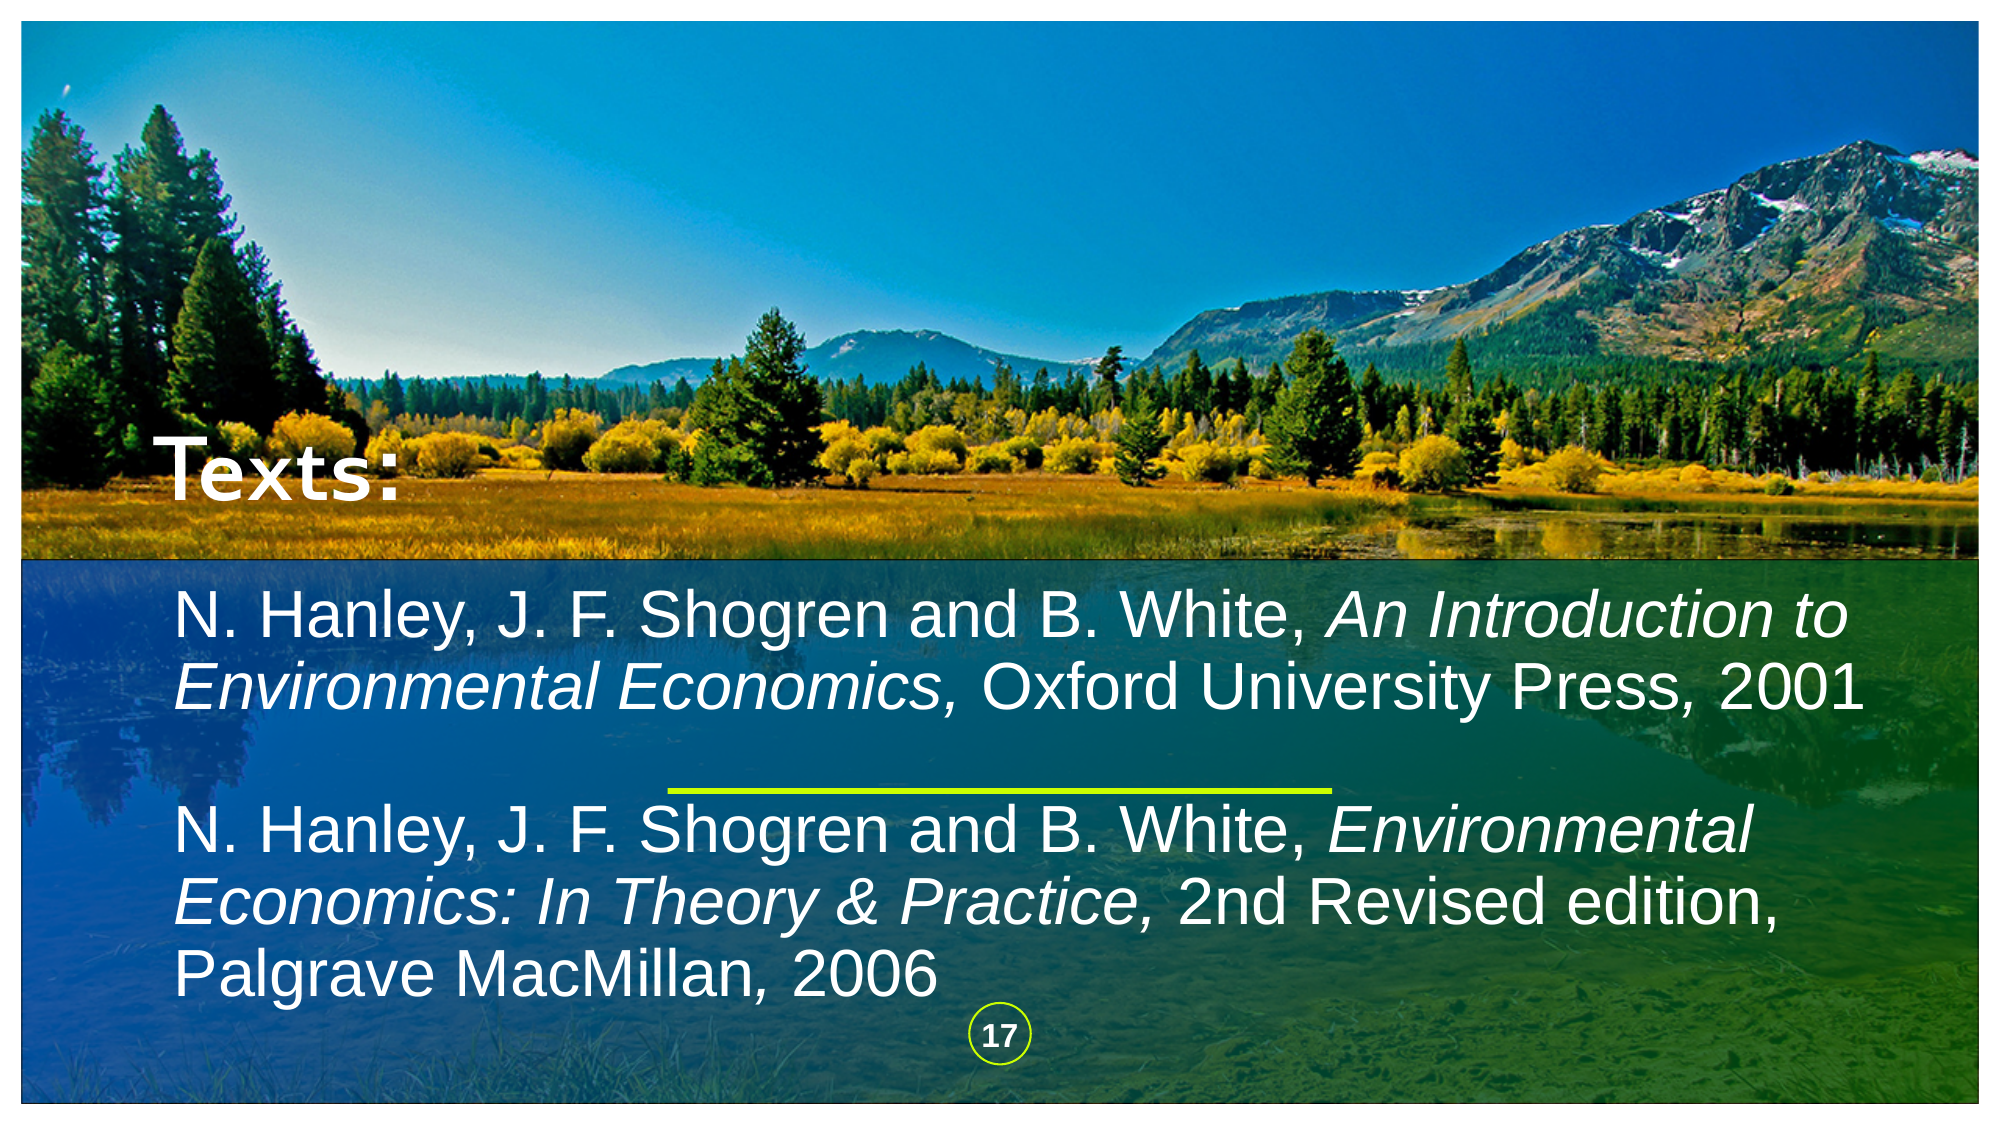

Texts:
# N. Hanley, J. F. Shogren and B. White, An Introduction to Environmental Economics, Oxford University Press, 2001 N. Hanley, J. F. Shogren and B. White, Environmental Economics: In Theory & Practice, 2nd Revised edition, Palgrave MacMillan, 2006
17